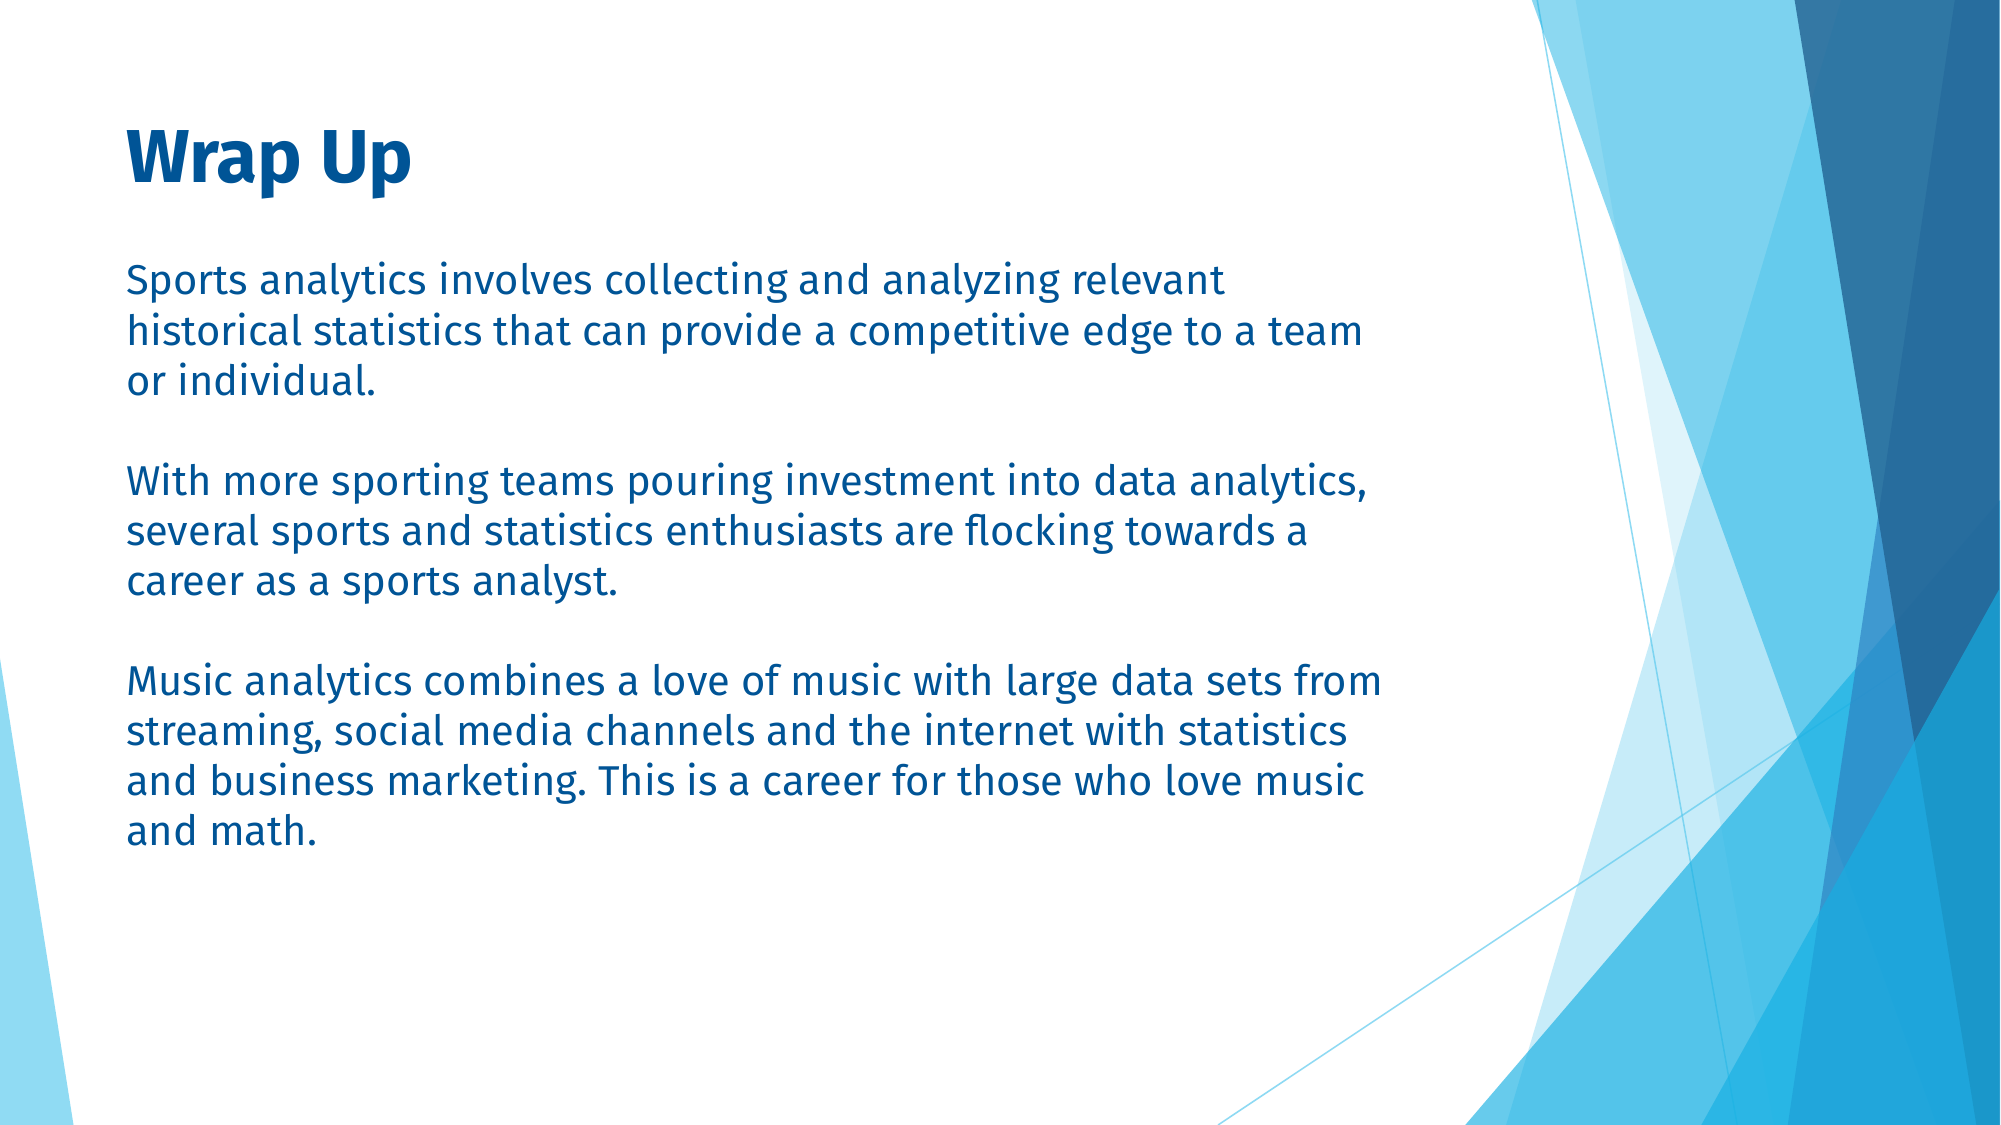

# Wrap Up
Sports analytics involves collecting and analyzing relevant historical statistics that can provide a competitive edge to a team or individual.

With more sporting teams pouring investment into data analytics, several sports and statistics enthusiasts are flocking towards a career as a sports analyst.

Music analytics combines a love of music with large data sets from streaming, social media channels and the internet with statistics and business marketing. This is a career for those who love music and math.